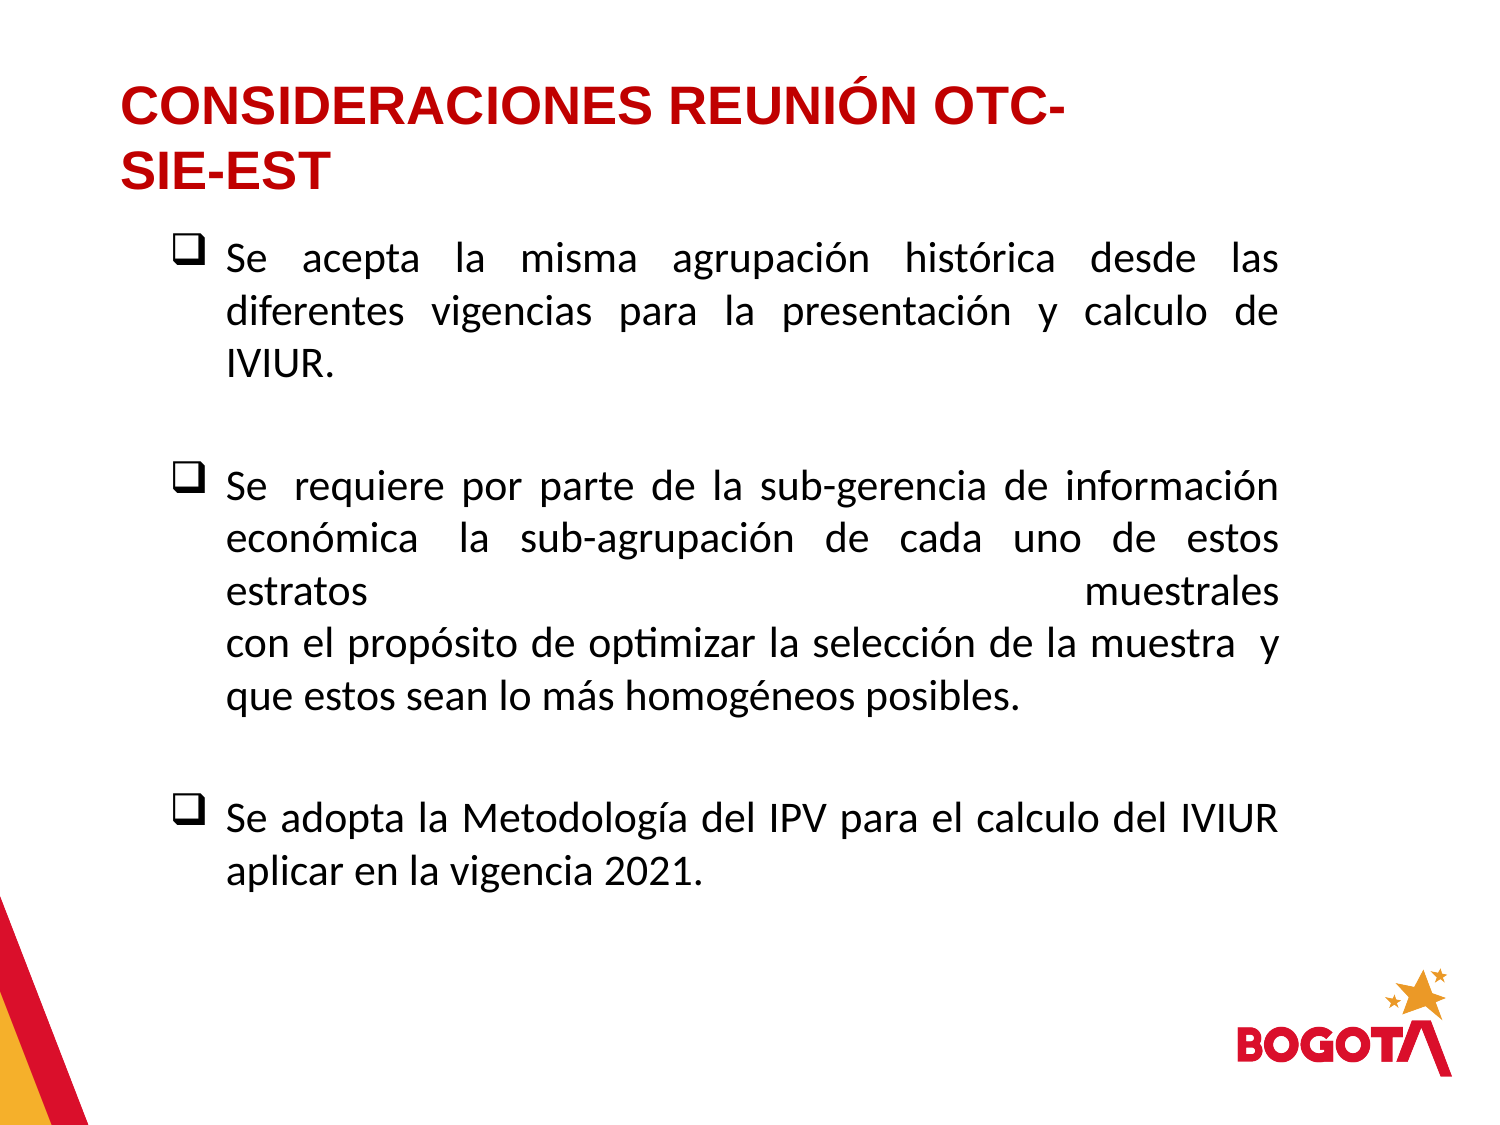

CONSIDERACIONES REUNIÓN OTC-SIE-EST
Se acepta la misma agrupación histórica desde las diferentes vigencias para la presentación y calculo de IVIUR.

Se  requiere por parte de la sub-gerencia de información económica  la sub-agrupación de cada uno de estos estratos muestrales
con el propósito de optimizar la selección de la muestra  y que estos sean lo más homogéneos posibles.

Se adopta la Metodología del IPV para el calculo del IVIUR aplicar en la vigencia 2021.